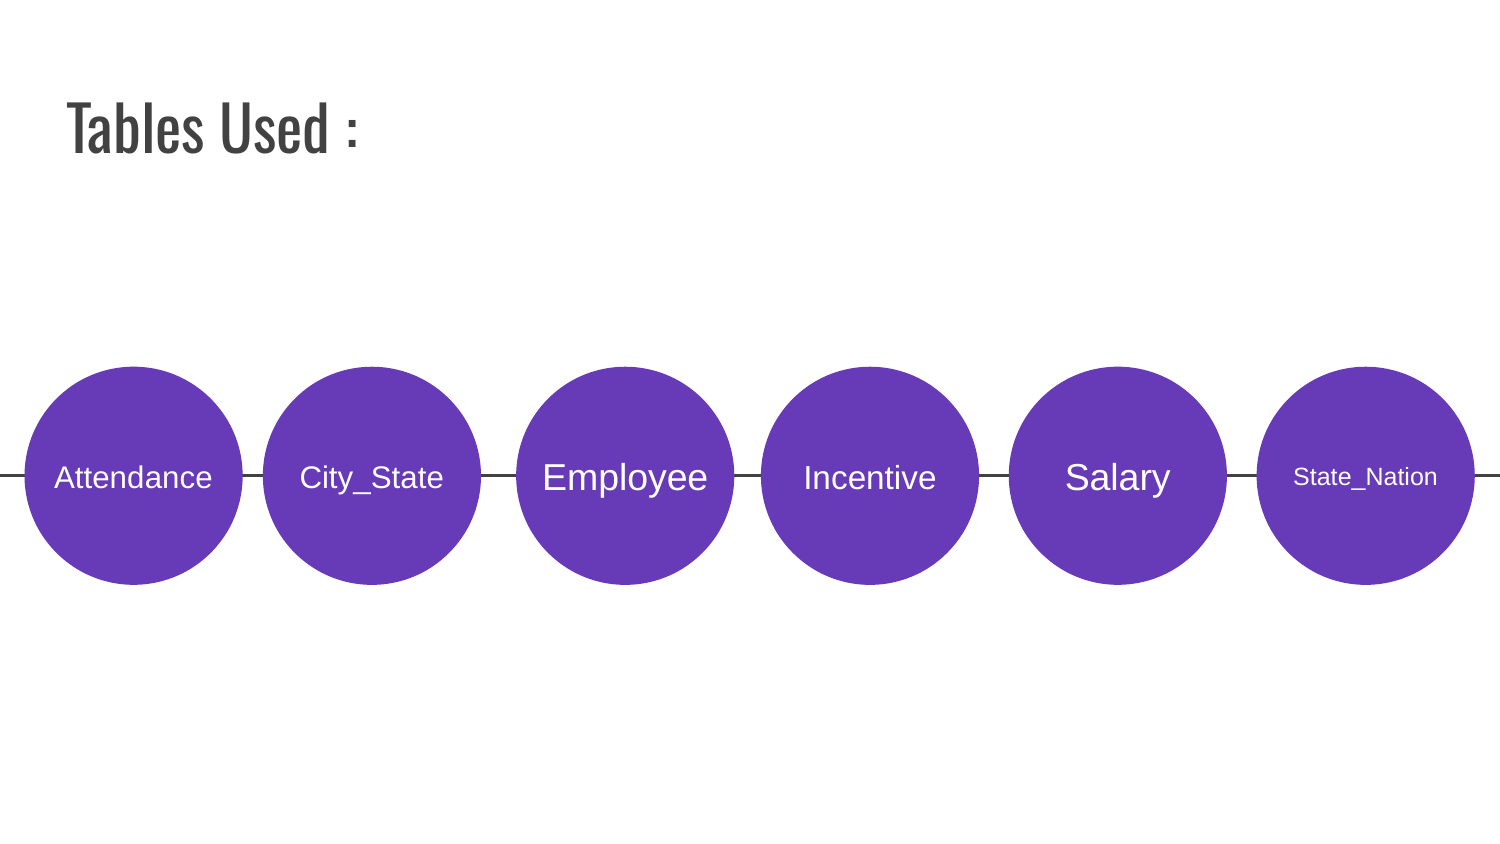

# Tables Used :

Attendance
Salary
City_State
State_Nation
Employee
Incentive